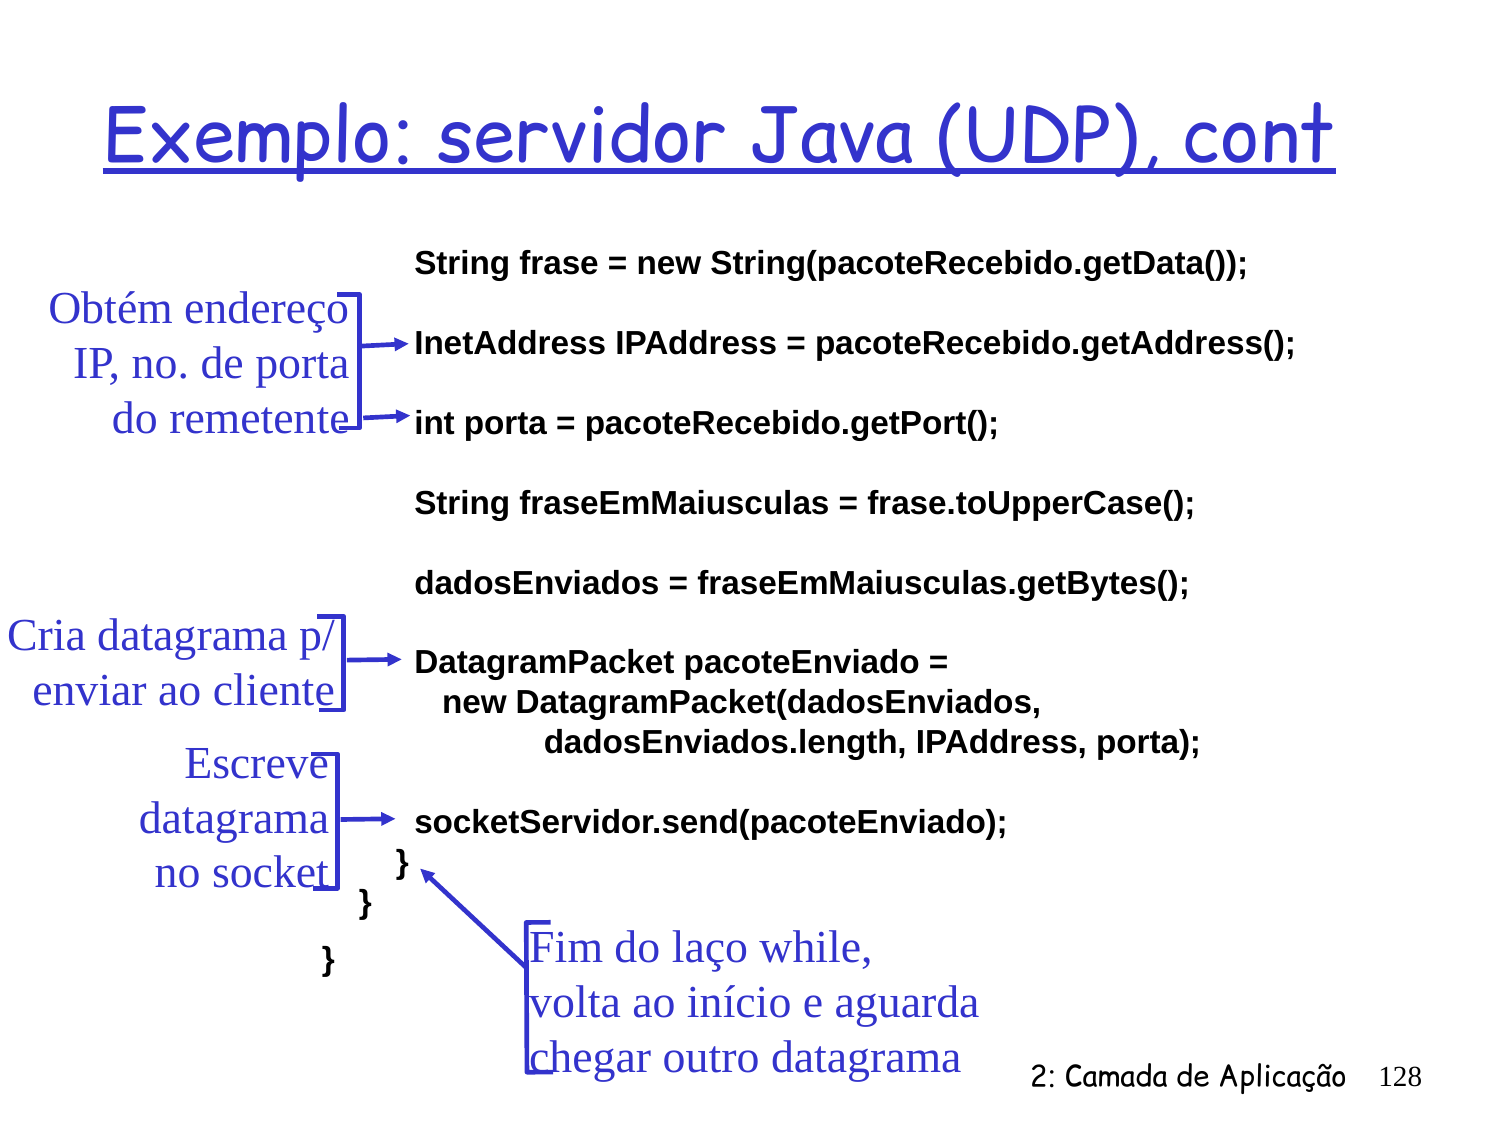

# Exemplo: servidor Java (UDP), cont

          String frase = new String(pacoteRecebido.getData());

          InetAddress IPAddress = pacoteRecebido.getAddress();

          int porta = pacoteRecebido.getPort();

          String fraseEmMaiusculas = frase.toUpperCase();

          dadosEnviados = fraseEmMaiusculas.getBytes();

          DatagramPacket pacoteEnviado =
             new DatagramPacket(dadosEnviados,
                        dadosEnviados.length, IPAddress, porta);

          socketServidor.send(pacoteEnviado);
        }
    }
}
Obtém endereço IP, no. de porta do remetente

Cria datagrama p/
 enviar ao cliente

Escreve
datagrama
no socket

Fim do laço while,
volta ao início e aguarda
chegar outro datagrama
2: Camada de Aplicação
128